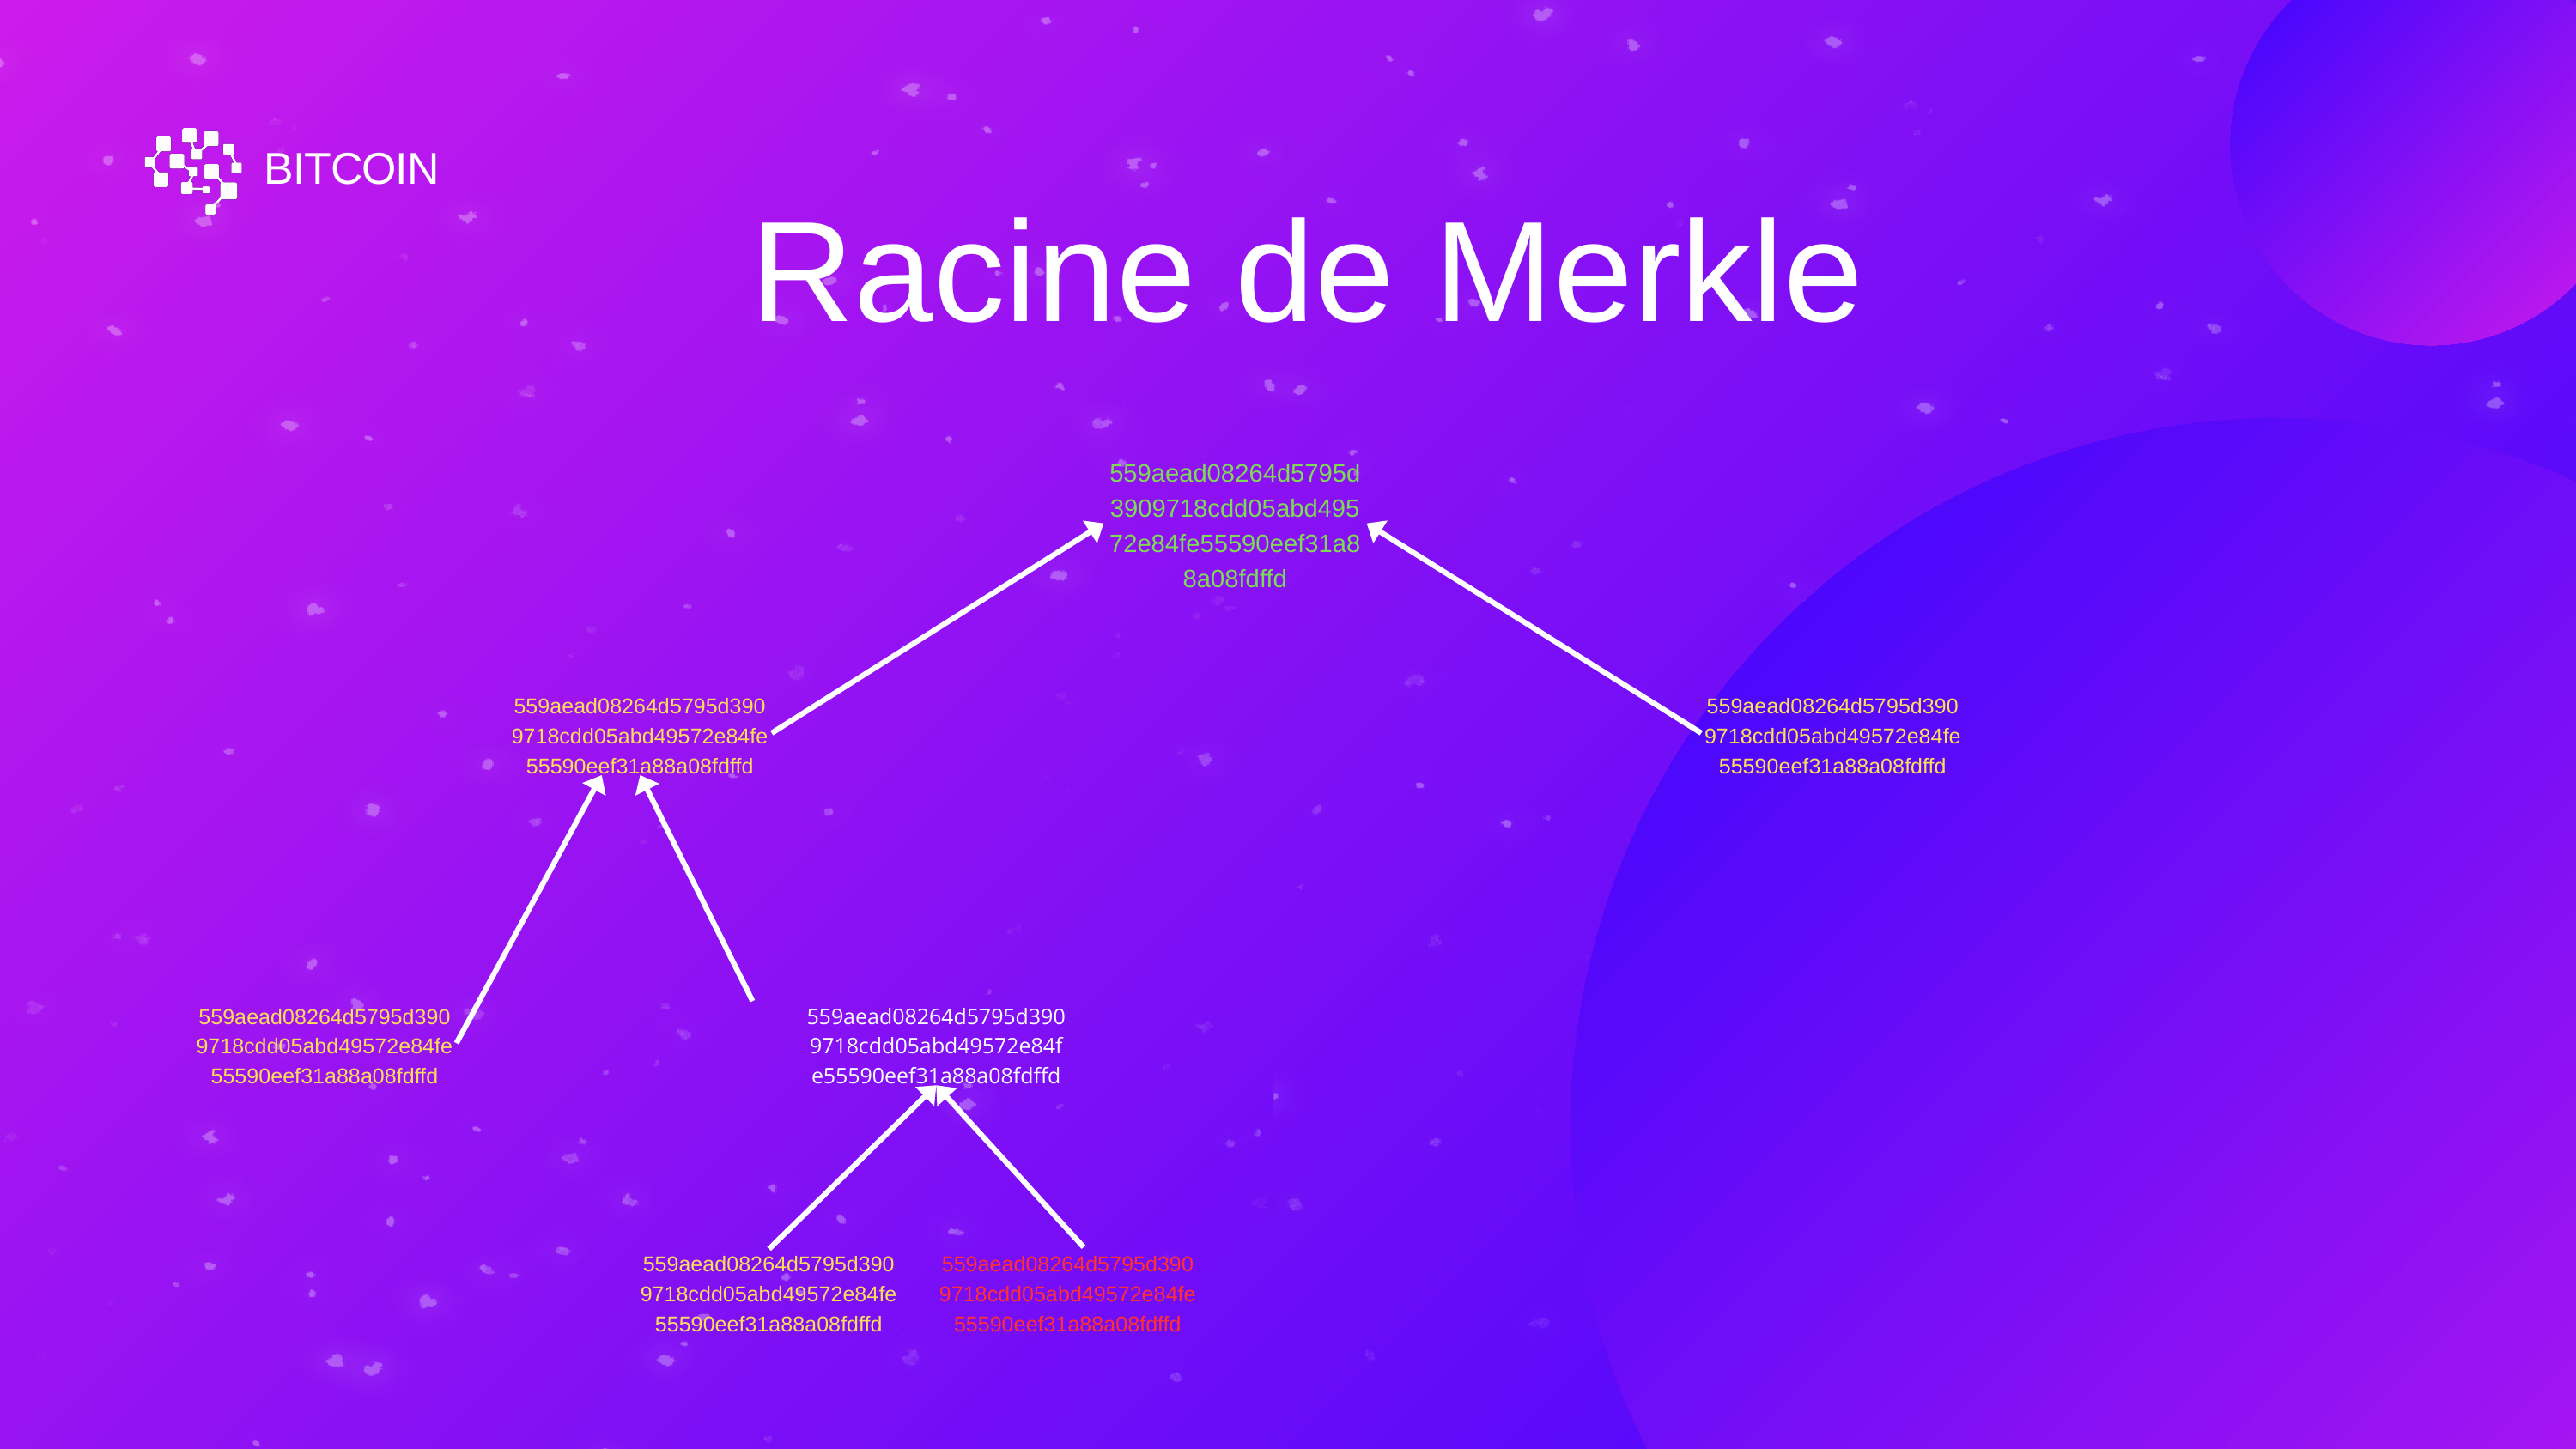

BITCOIN
 Racine de Merkle

559aead08264d5795d3909718cdd05abd49572e84fe55590eef31a88a08fdffd

559aead08264d5795d3909718cdd05abd49572e84fe55590eef31a88a08fdffd
559aead08264d5795d3909718cdd05abd49572e84fe55590eef31a88a08fdffd

559aead08264d5795d3909718cdd05abd49572e84fe55590eef31a88a08fdffd
559aead08264d5795d3909718cdd05abd49572e84fe55590eef31a88a08fdffd

559aead08264d5795d3909718cdd05abd49572e84fe55590eef31a88a08fdffd
559aead08264d5795d3909718cdd05abd49572e84fe55590eef31a88a08fdffd